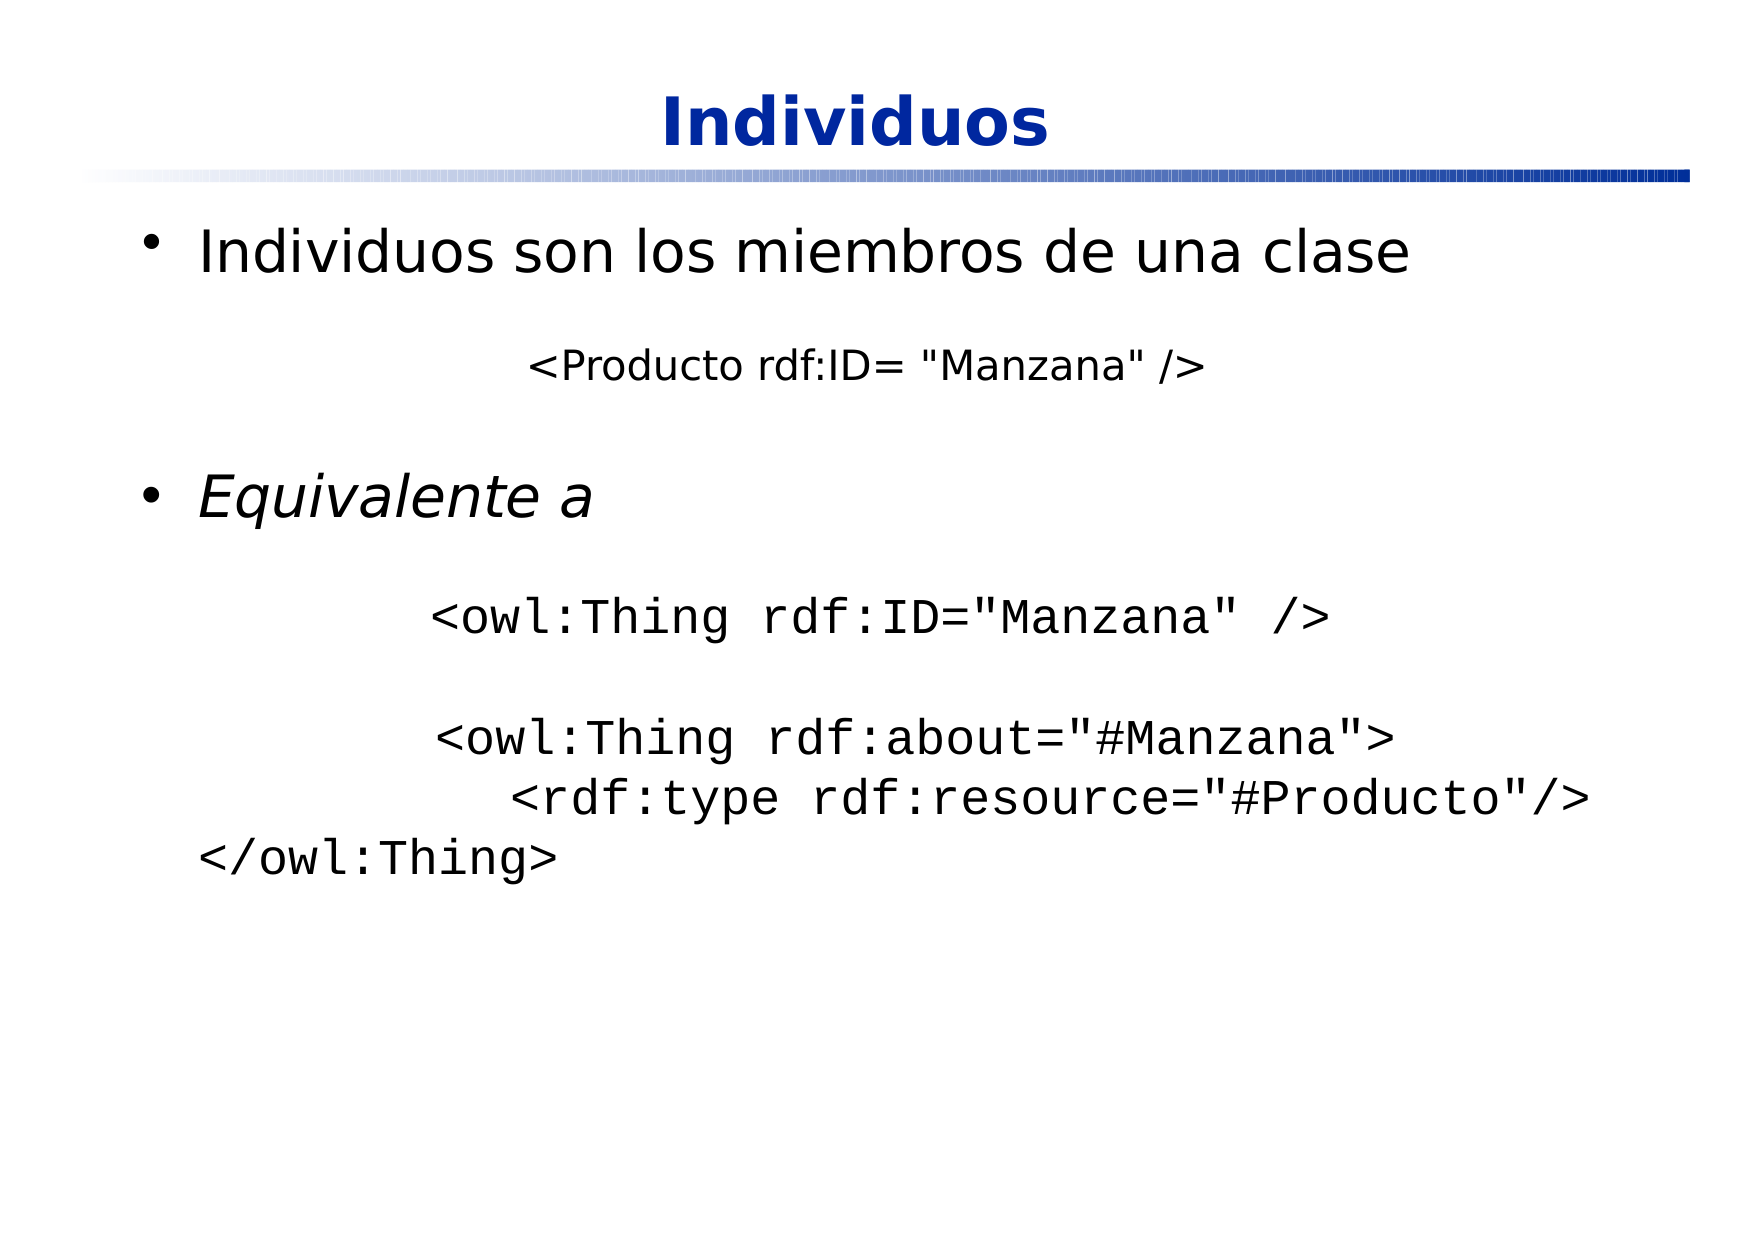

# Individuos
Individuos son los miembros de una clase
<Producto rdf:ID= "Manzana" />

Equivalente a
    <owl:Thing rdf:ID="Manzana" />

  <owl:Thing rdf:about="#Manzana">
           <rdf:type rdf:resource="#Producto"/>
		</owl:Thing>